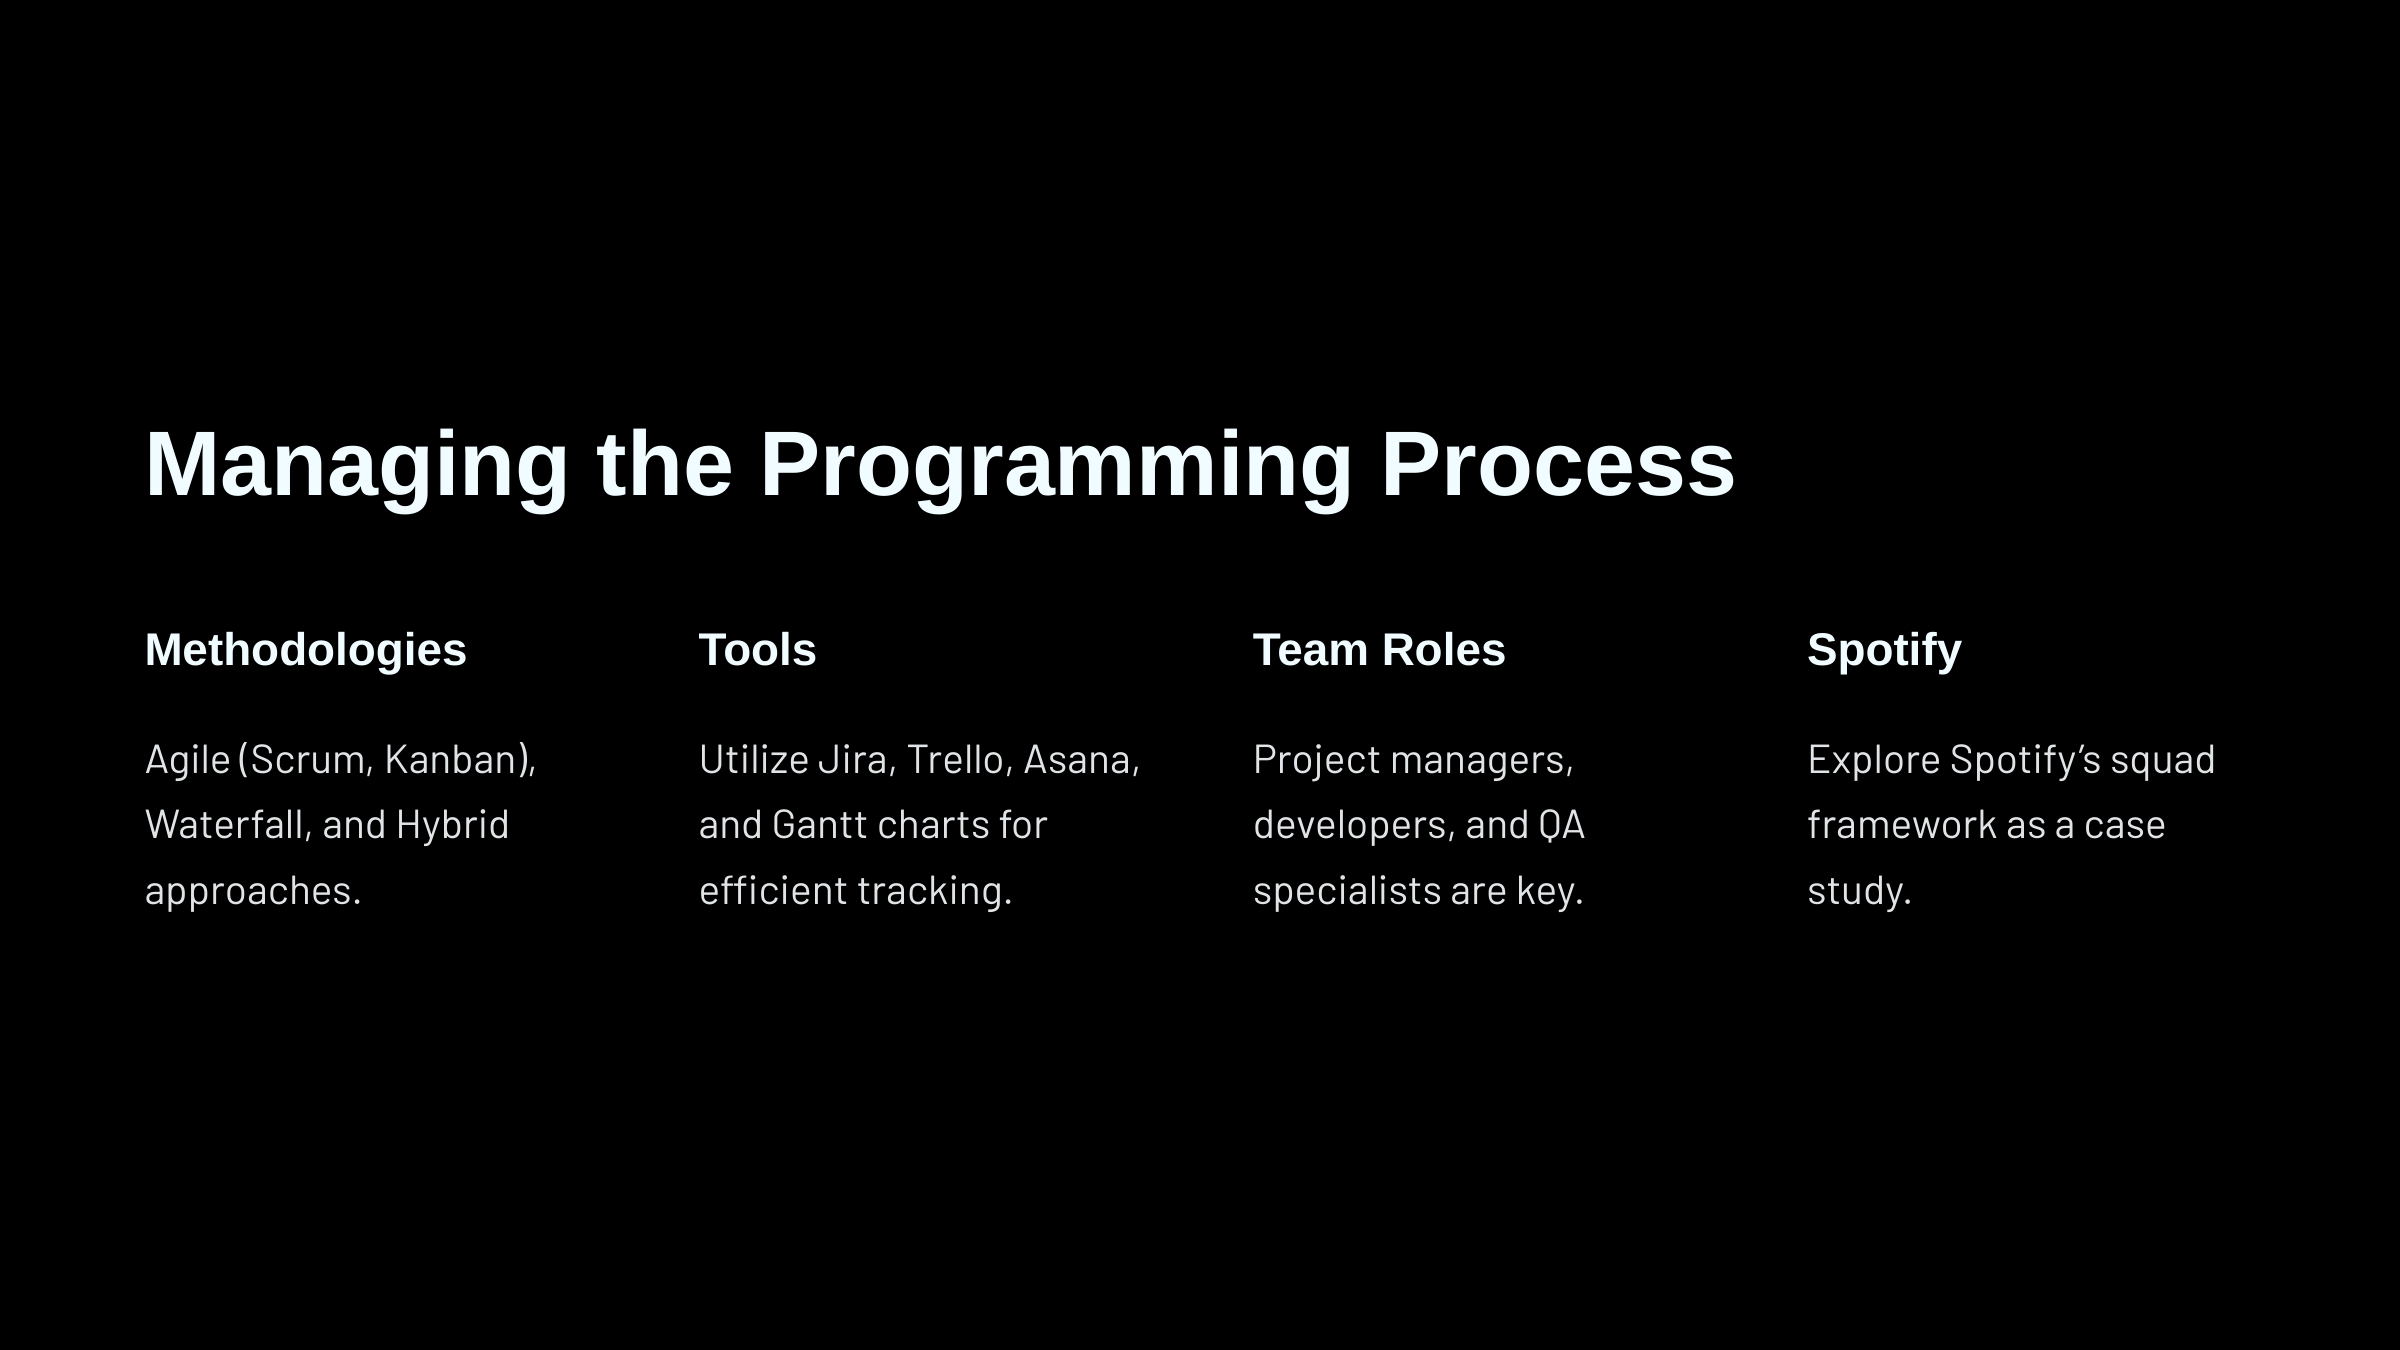

Managing the Programming Process
Methodologies
Tools
Team Roles
Spotify
Agile (Scrum, Kanban), Waterfall, and Hybrid approaches.
Utilize Jira, Trello, Asana, and Gantt charts for efficient tracking.
Project managers, developers, and QA specialists are key.
Explore Spotify’s squad framework as a case study.